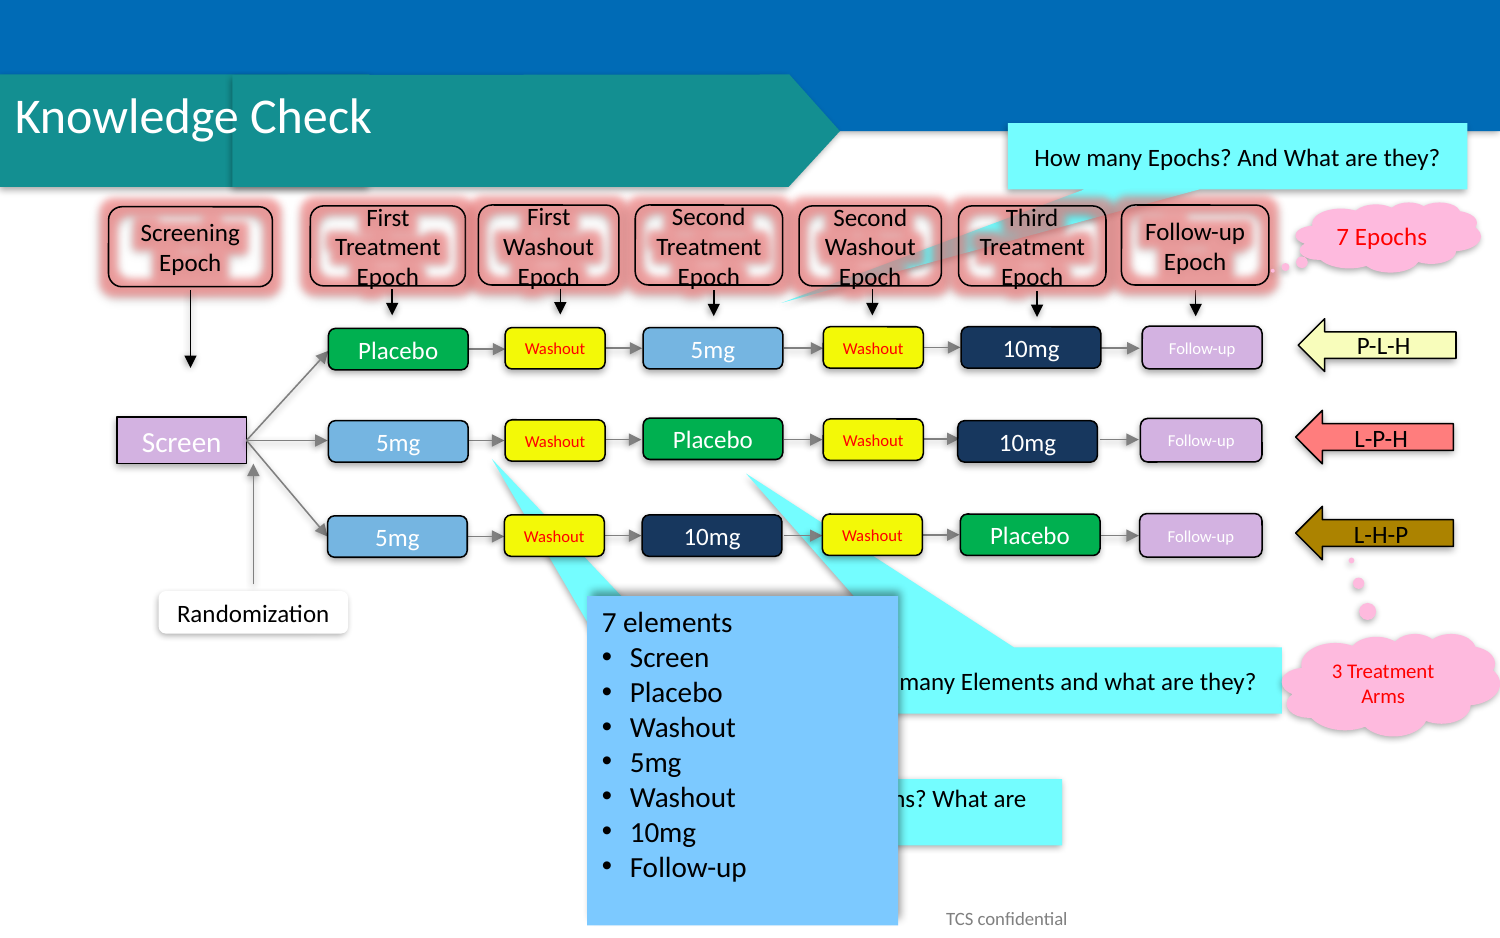

# Knowledge Check
How many Epochs? And What are they?
7 Epochs
Follow-up Epoch
First Washout Epoch
Second Treatment Epoch
First Treatment Epoch
Second Washout Epoch
Third Treatment Epoch
Screening Epoch
P-L-H
Follow-up
Washout
10mg
Washout
5mg
Placebo
L-P-H
Screen
Placebo
Follow-up
Washout
Washout
5mg
10mg
L-H-P
Follow-up
Washout
Placebo
Washout
10mg
5mg
Randomization
7 elements
Screen
Placebo
Washout
5mg
Washout
10mg
Follow-up

3 Treatment Arms
How many Elements and what are they?
How many Treatment Arms? What are they?
TCS confidential